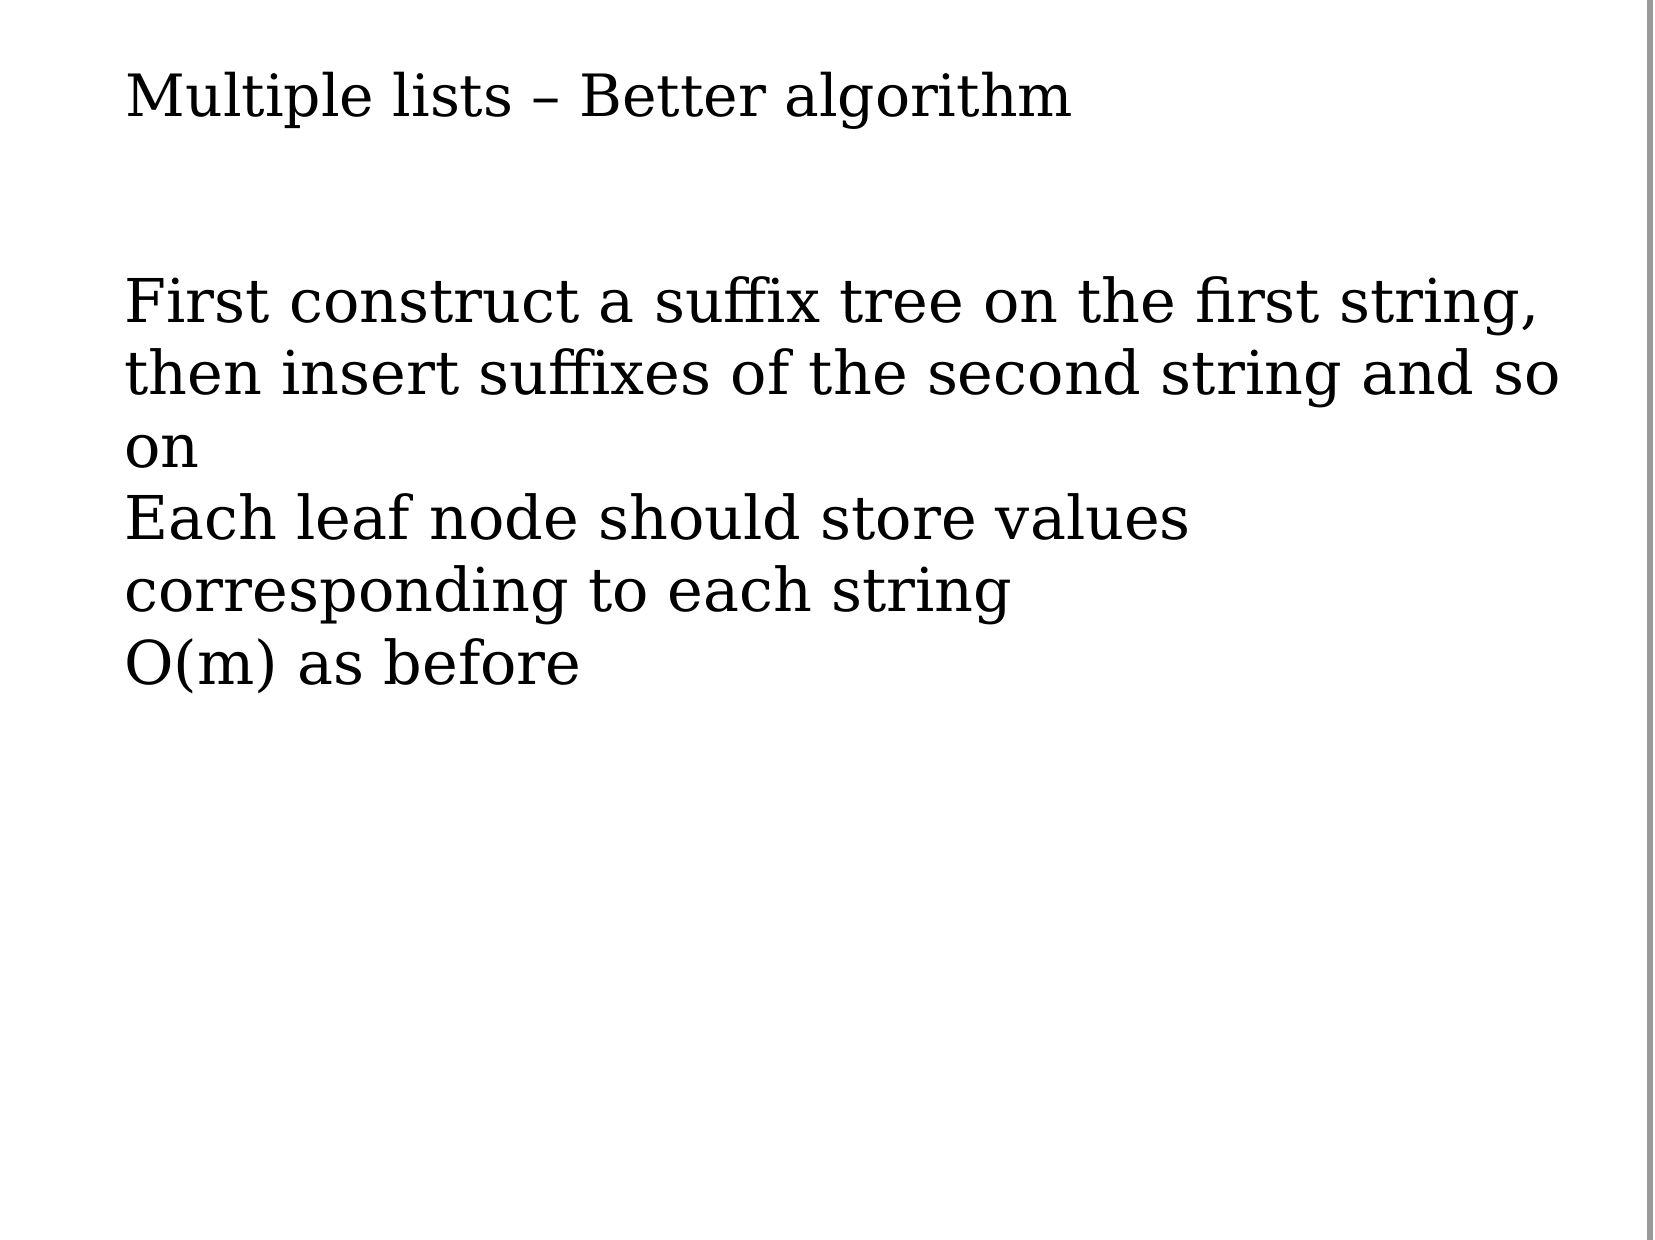

# Multiple lists – Better algorithm
First construct a suffix tree on the first string, then insert suffixes of the second string and so on
Each leaf node should store values corresponding to each string
O(m) as before